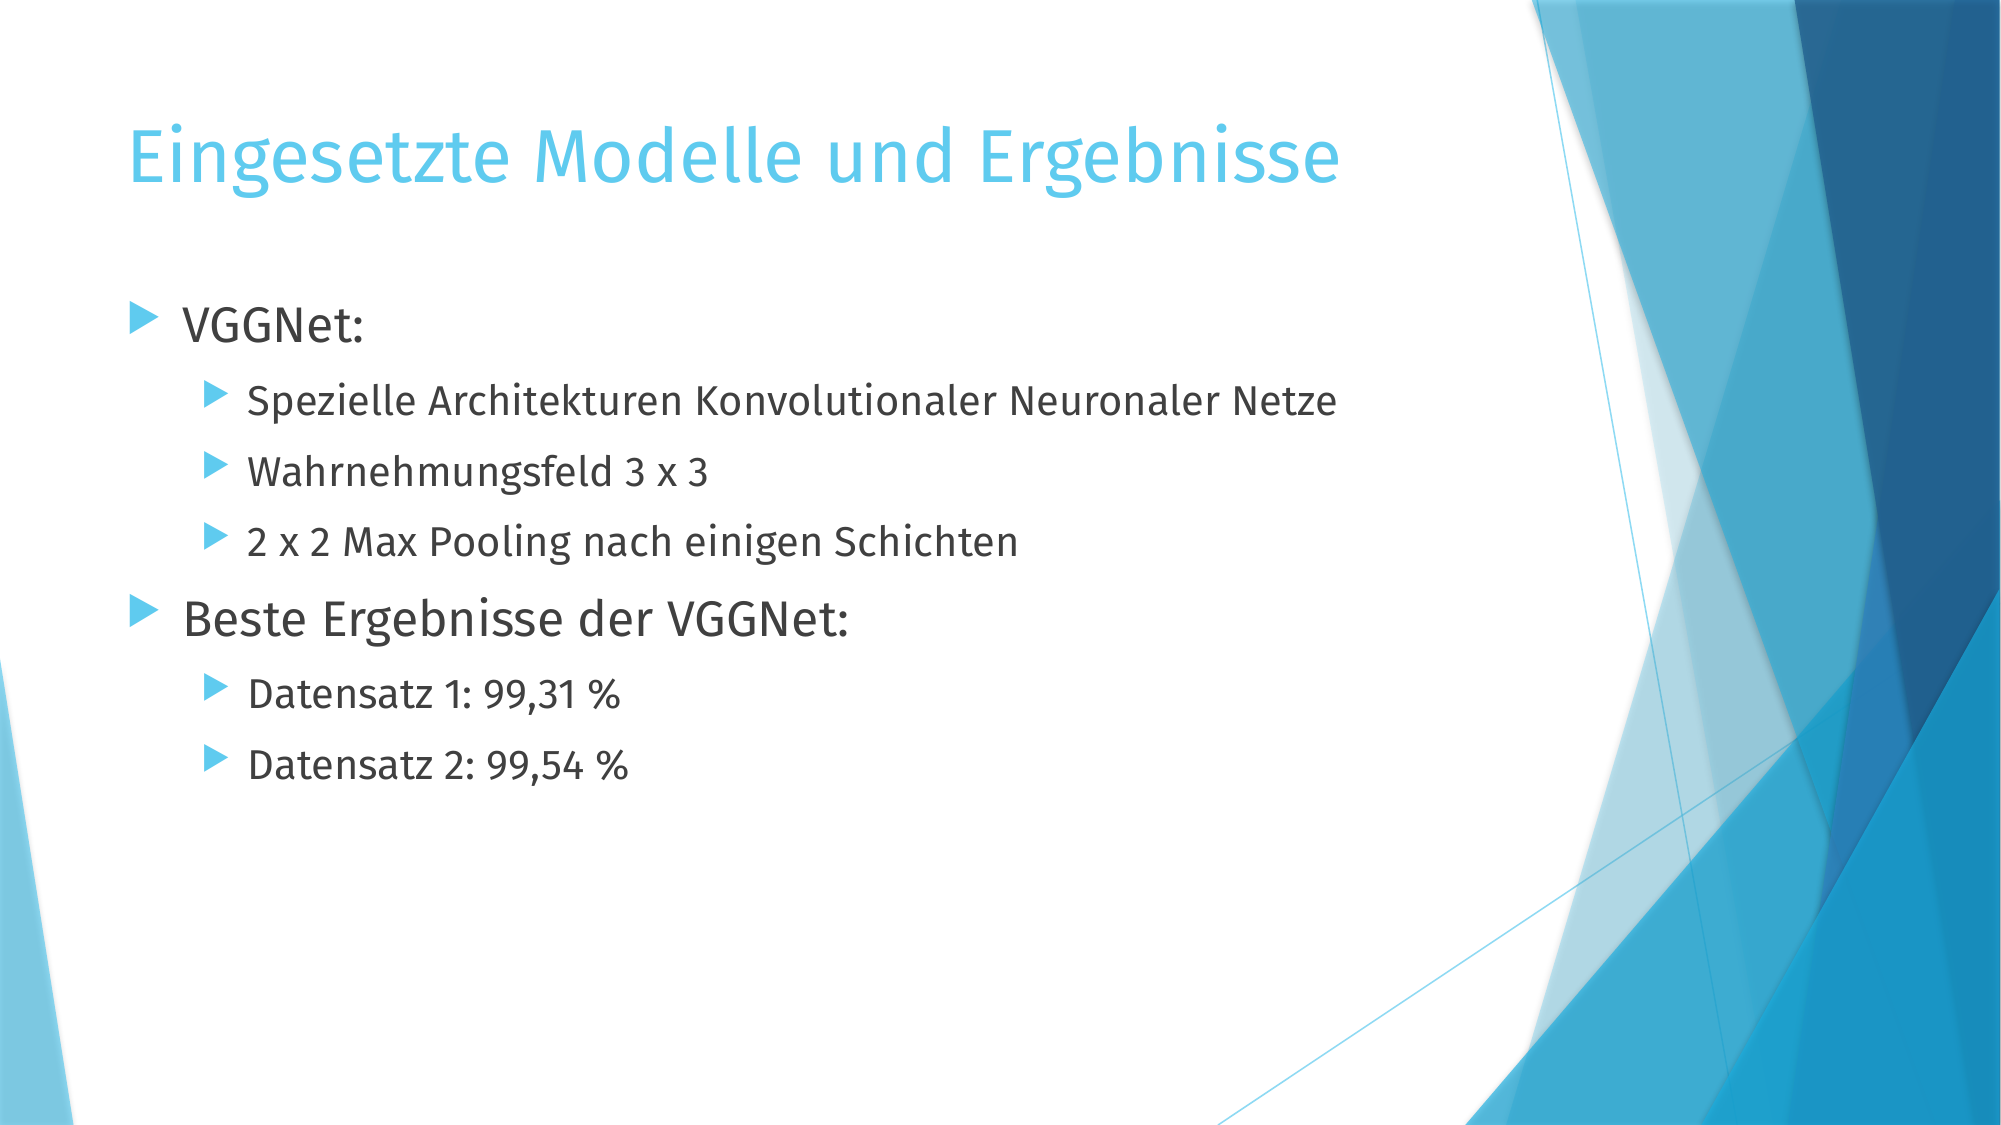

# Eingesetzte Modelle und Ergebnisse
VGGNet:
Spezielle Architekturen Konvolutionaler Neuronaler Netze
Wahrnehmungsfeld 3 x 3
2 x 2 Max Pooling nach einigen Schichten
Beste Ergebnisse der VGGNet:
Datensatz 1: 99,31 %
Datensatz 2: 99,54 %